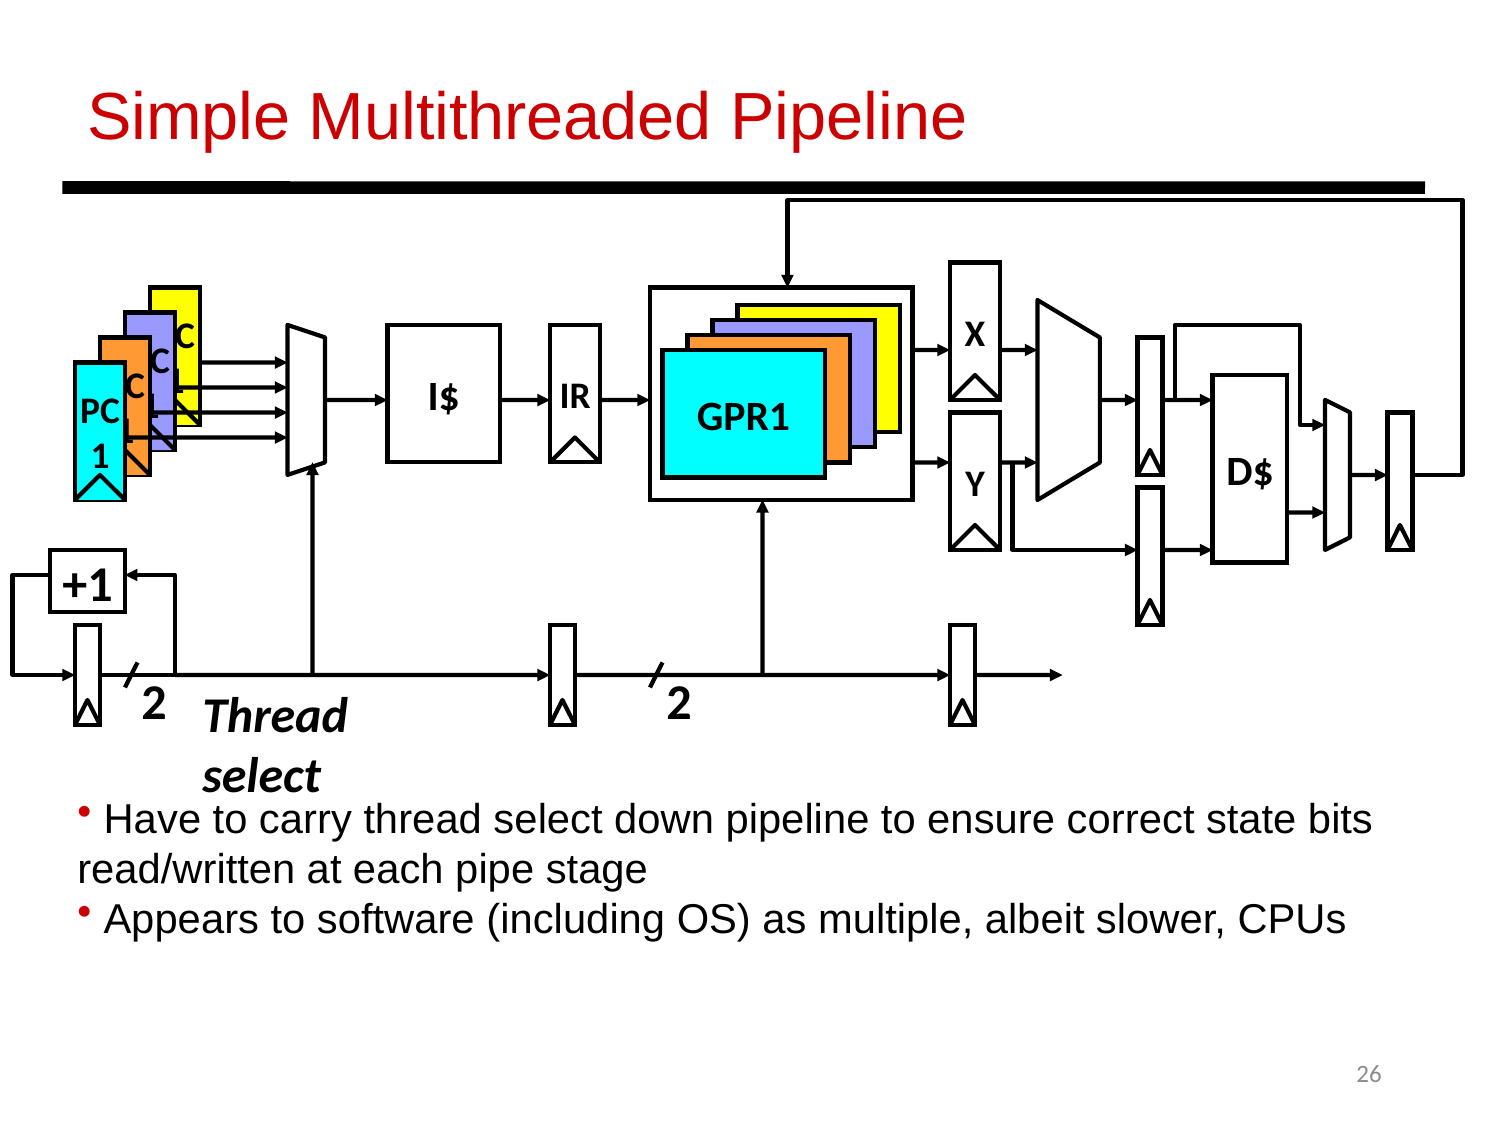

Simple Multithreaded Pipeline

X

PC
1

GPR1
PC
1

GPR1

I$
IR

GPR1
PC
1

GPR1

PC
1

D$

Y

+1

2

2

Thread select

 Have to carry thread select down pipeline to ensure correct state bits read/written at each pipe stage
 Appears to software (including OS) as multiple, albeit slower, CPUs

26